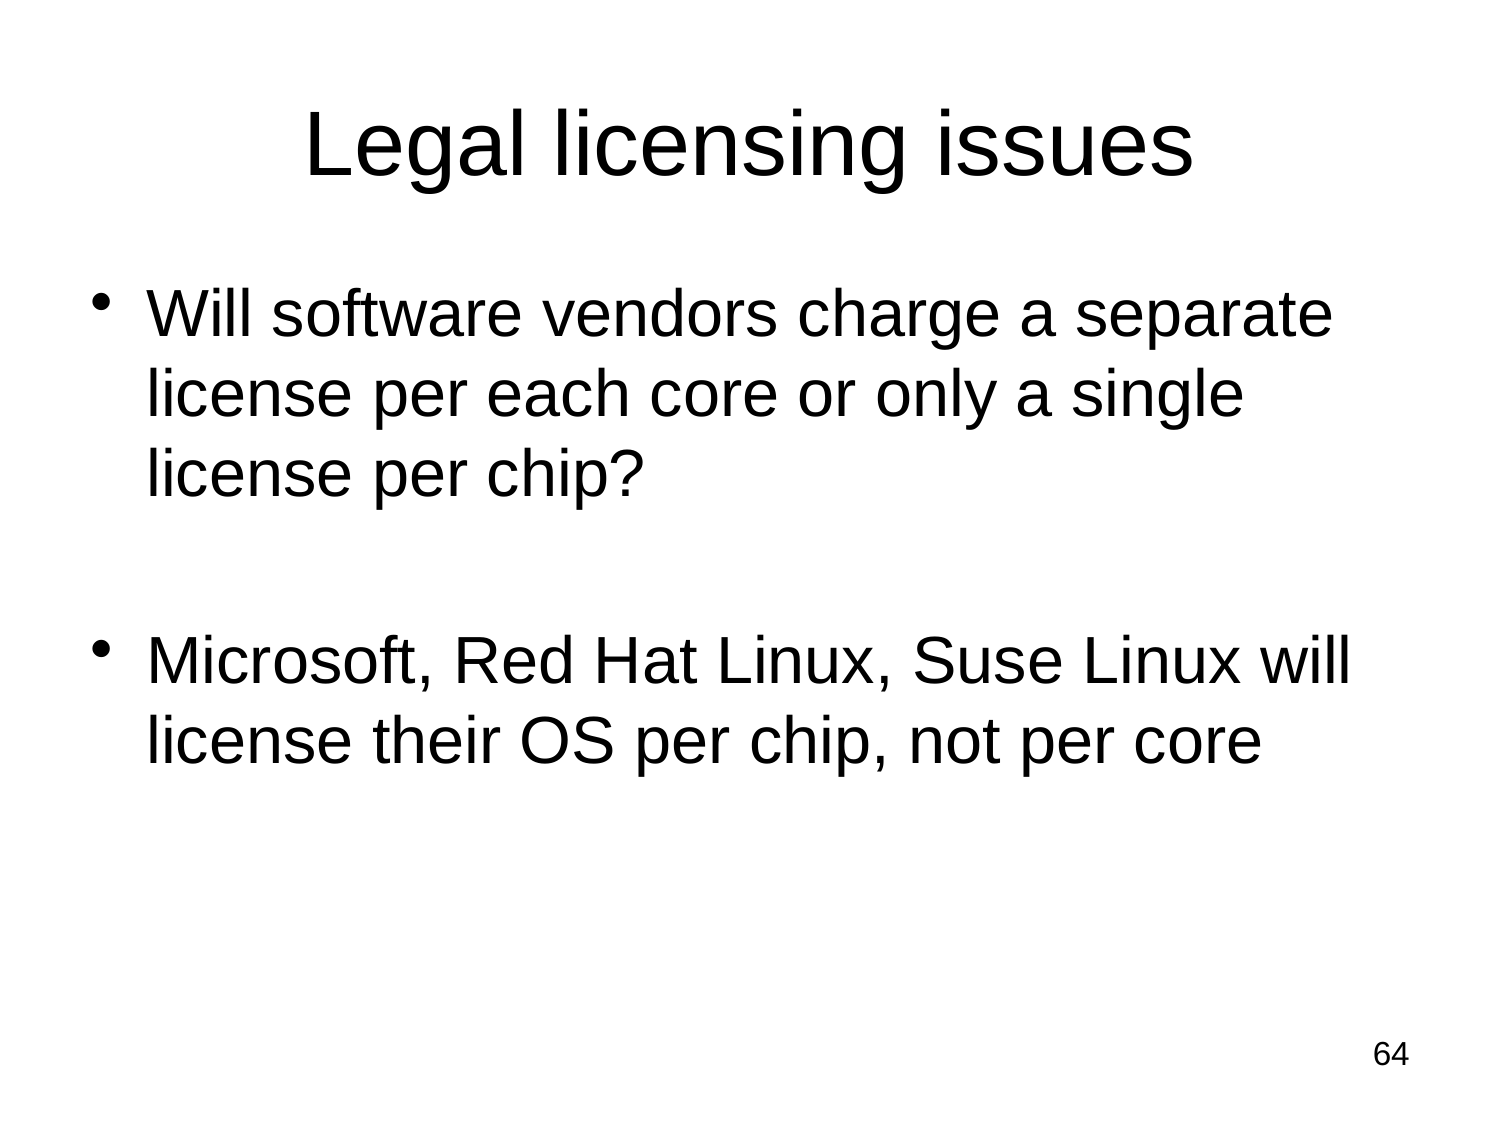

# Legal licensing issues
Will software vendors charge a separate license per each core or only a single license per chip?

Microsoft, Red Hat Linux, Suse Linux will license their OS per chip, not per core

64